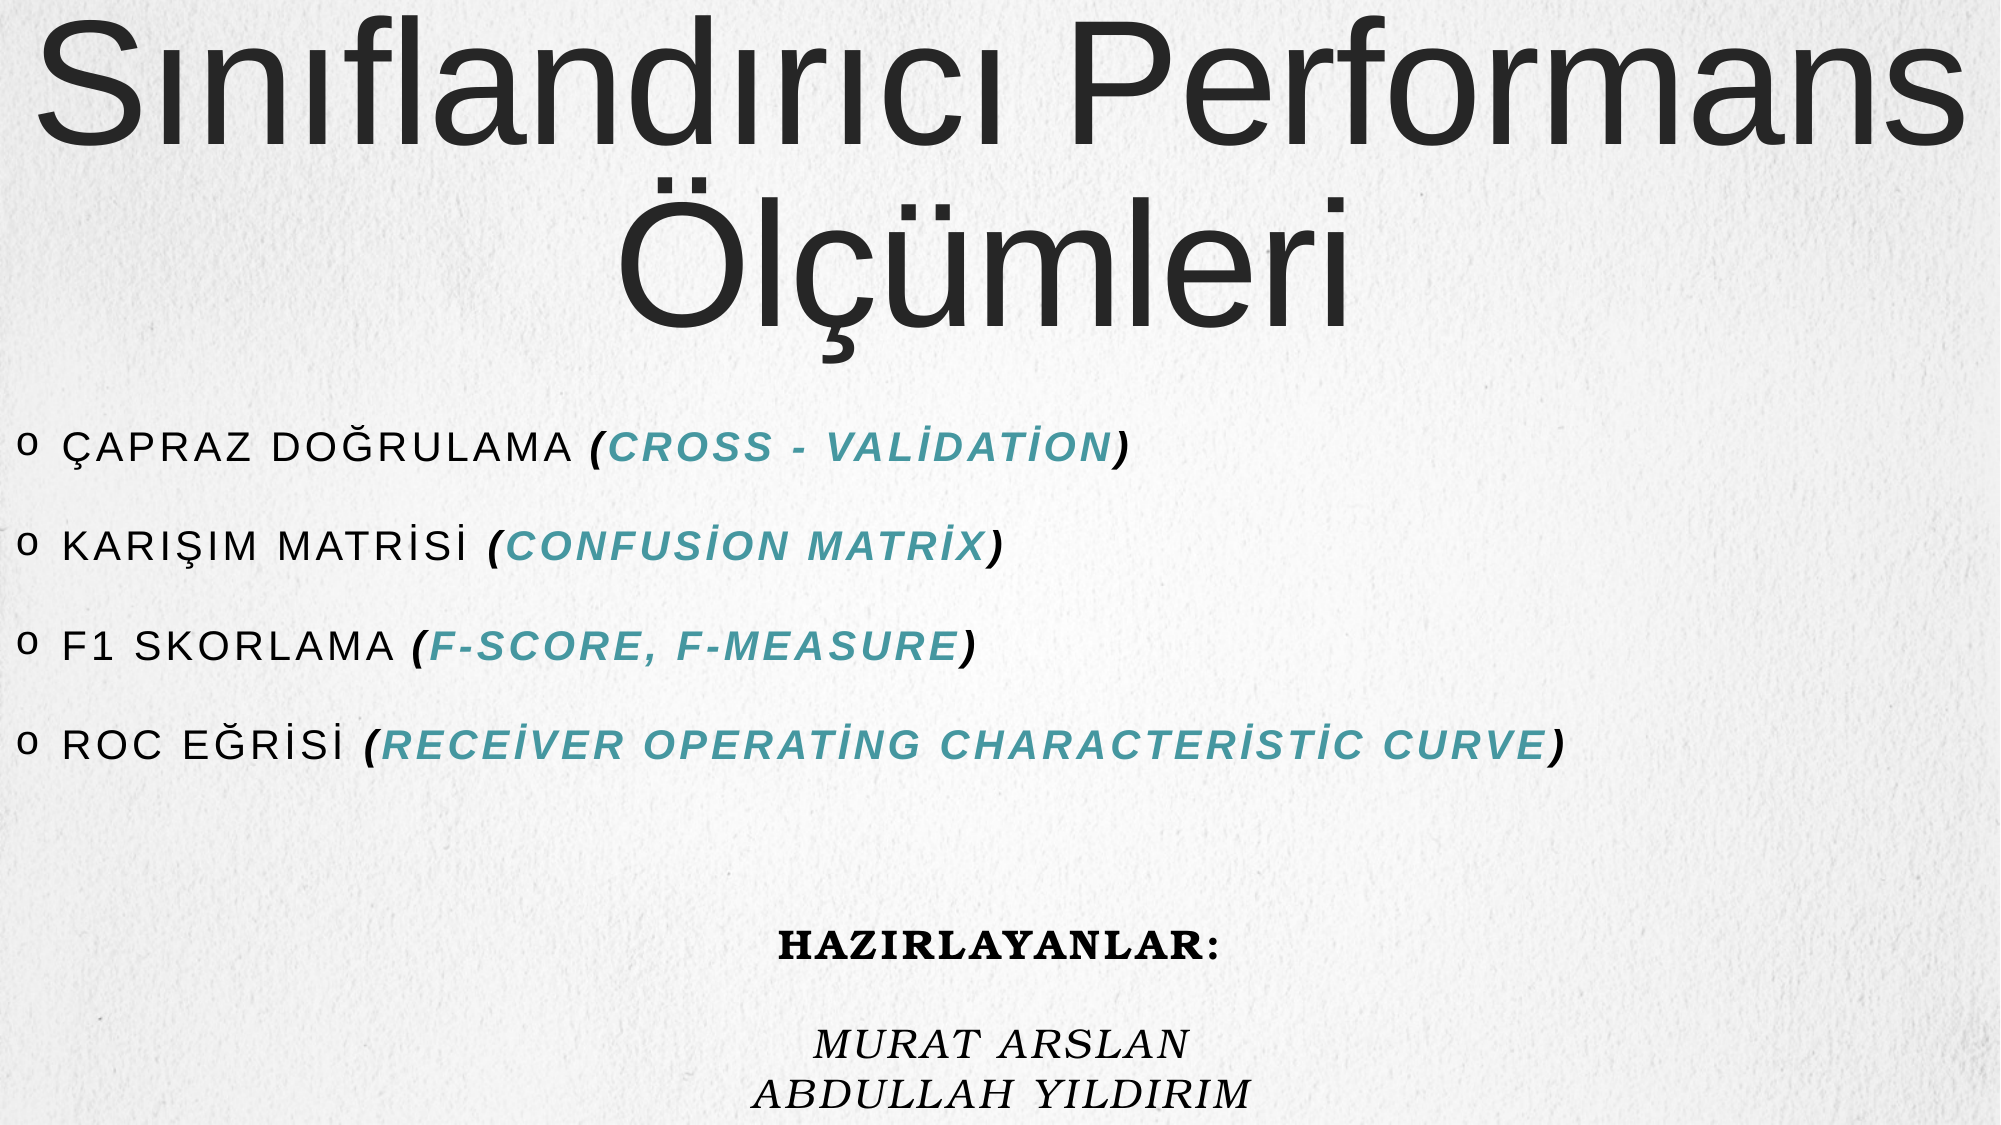

# Sınıflandırıcı Performans Ölçümleri

Çapraz doğrulama (cross - validation)

Karışım matrisi (Confusion matrix)

F1 Skorlama (F-score, F-measure)

Roc eğrisi (Receiver operating characteristic Curve)

Hazırlayanlar:

Murat Arslan
Abdullah yıldırım